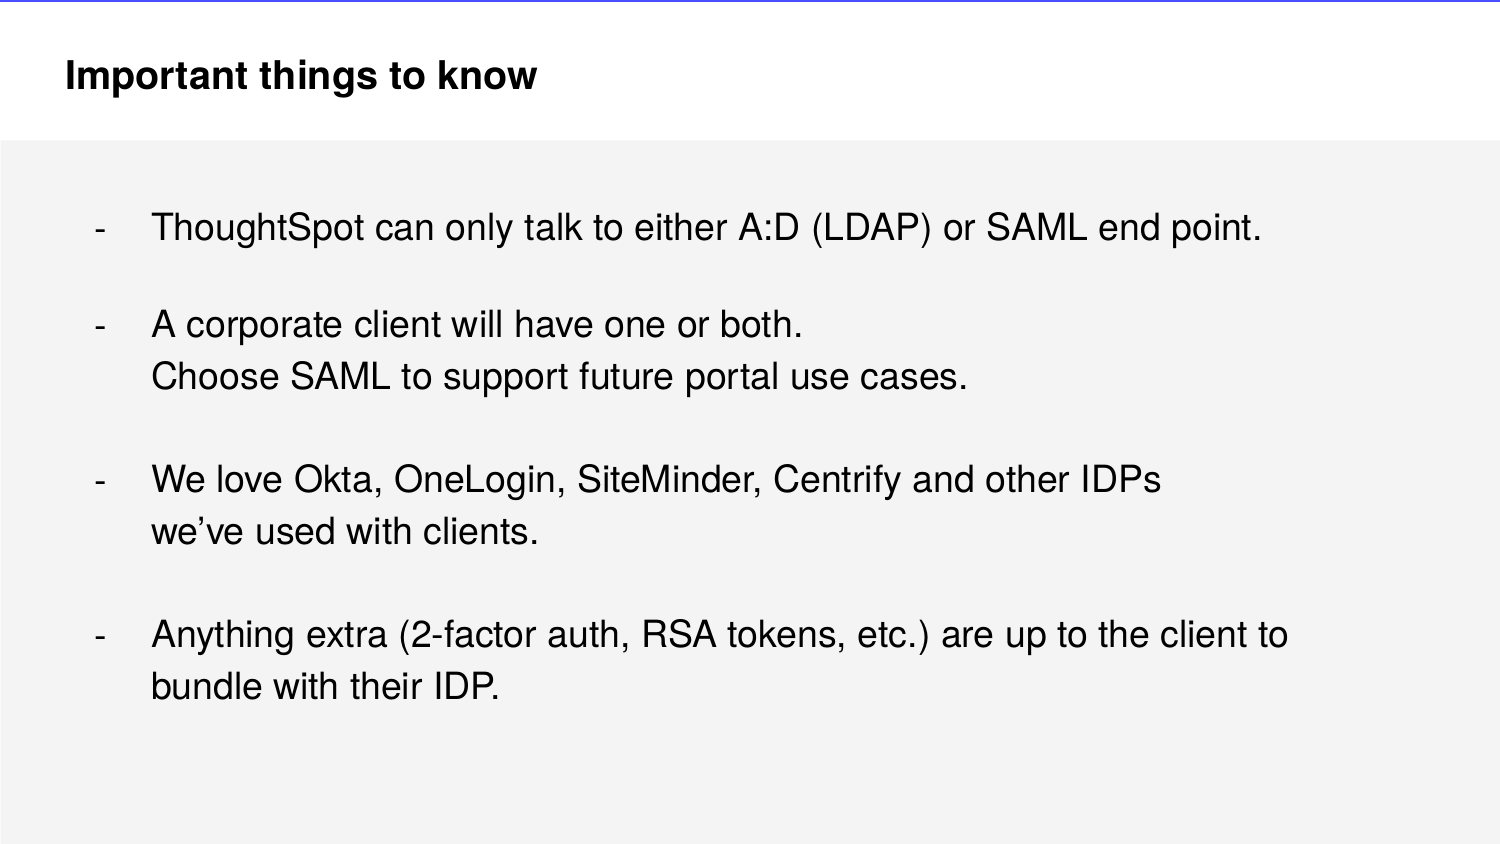

# Important things to know
ThoughtSpot can only talk to either A:D (LDAP) or SAML end point.
A corporate client will have one or both.
Choose SAML to support future portal use cases.
We love Okta, OneLogin, SiteMinder, Centrify and other IDPs
we’ve used with clients.
Anything extra (2-factor auth, RSA tokens, etc.) are up to the client to bundle with their IDP.